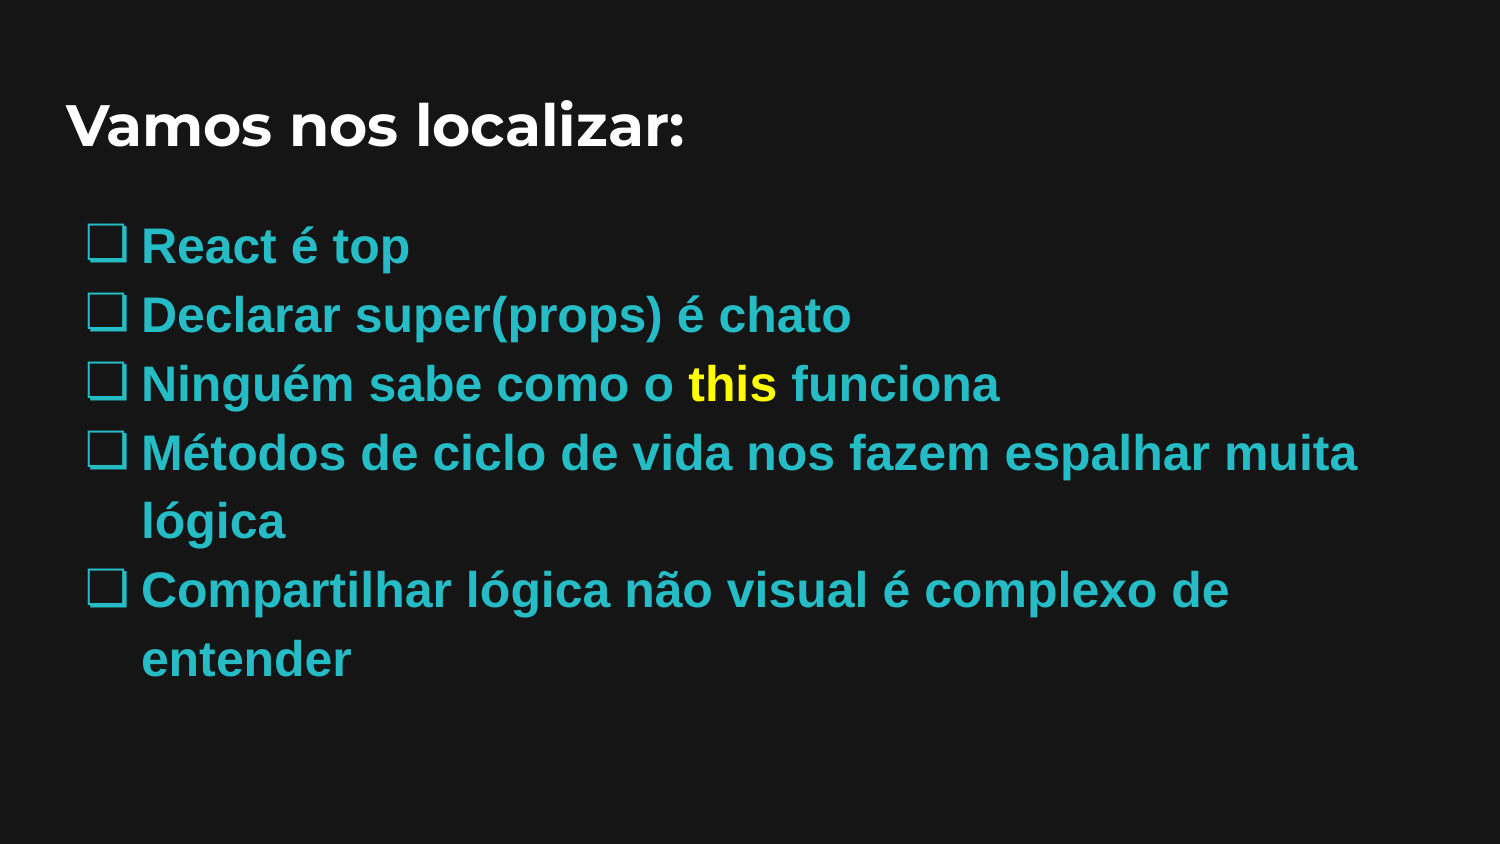

# Vamos nos localizar:
React é top
Declarar super(props) é chato
Ninguém sabe como o this funciona
Métodos de ciclo de vida nos fazem espalhar muita lógica
Compartilhar lógica não visual é complexo de entender